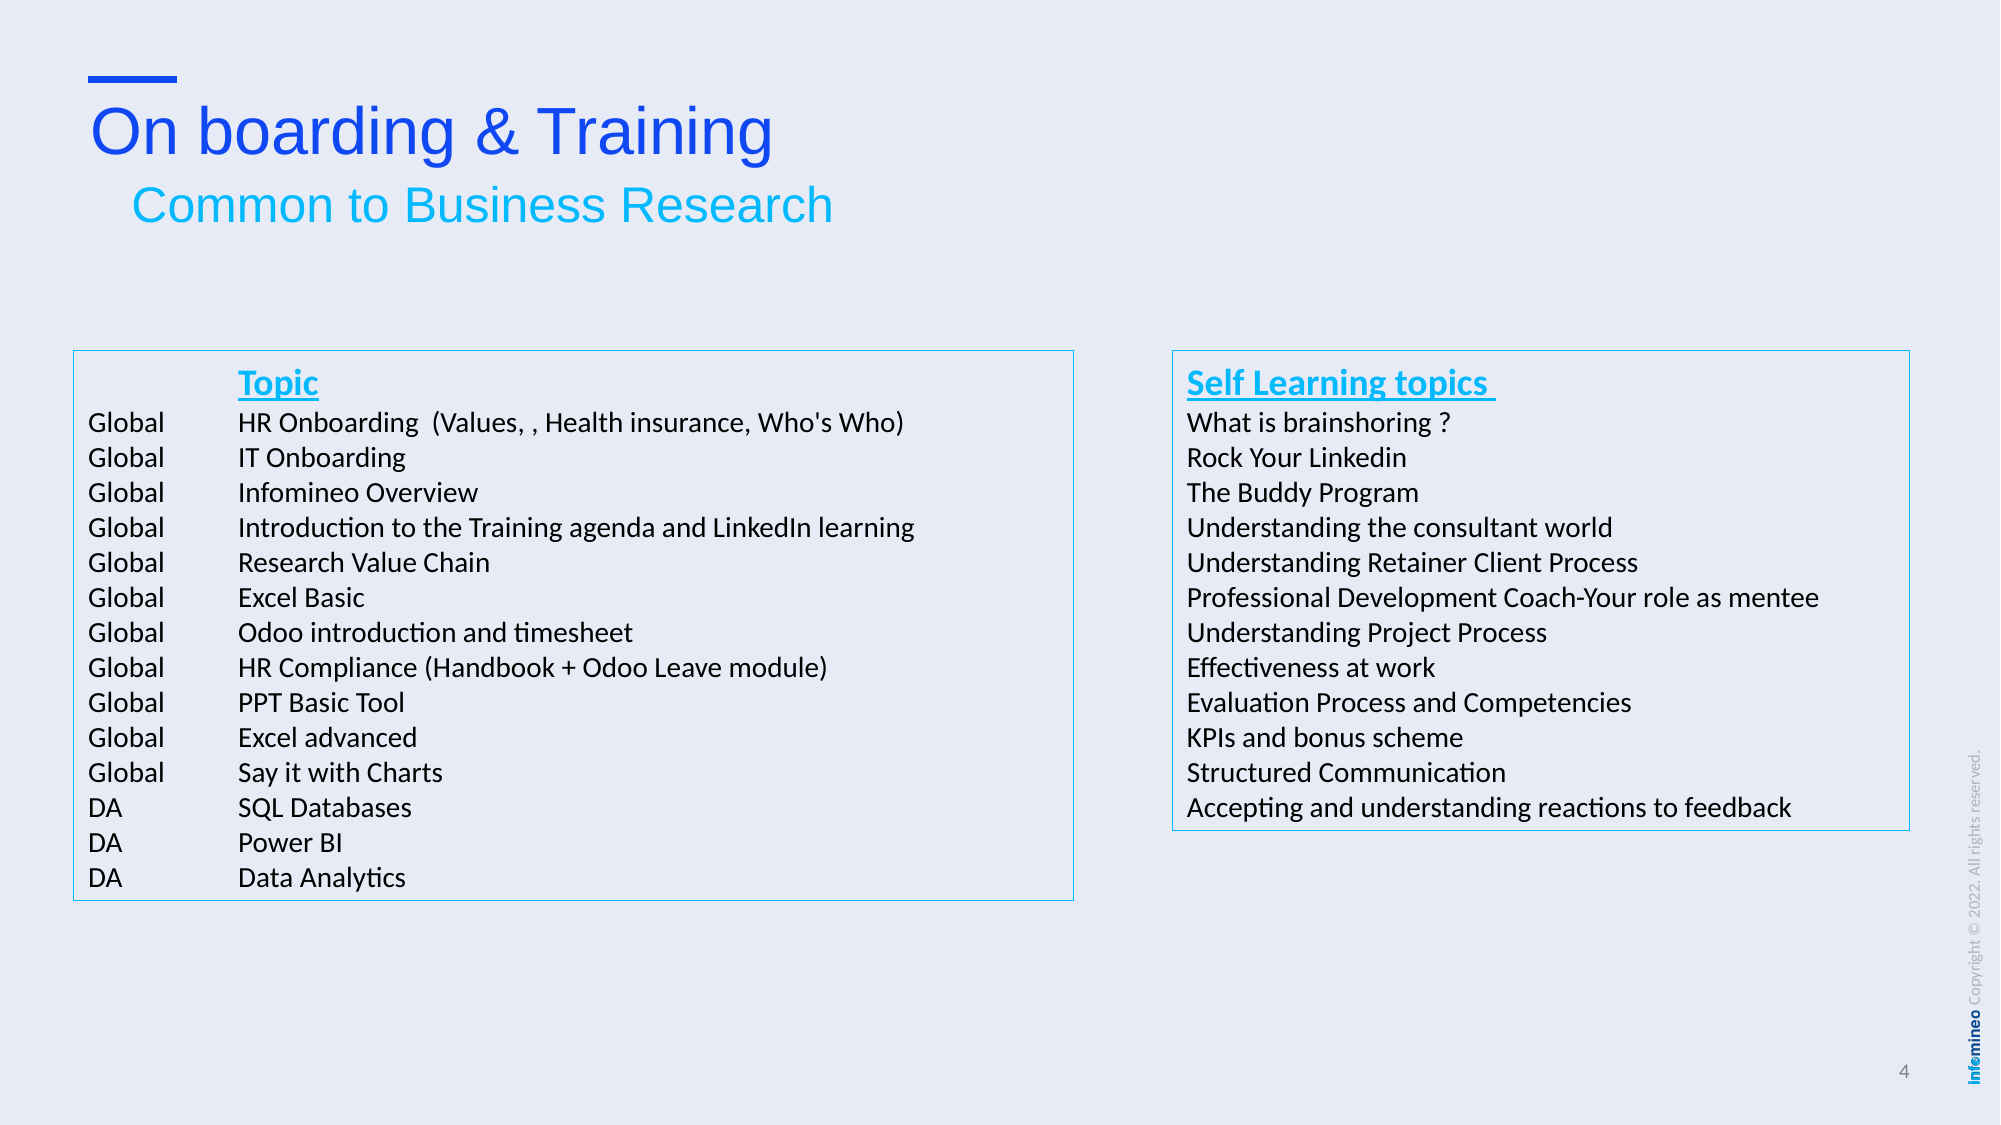

# On boarding & Training
Common to Business Research
Self Learning topics
What is brainshoring ?
Rock Your Linkedin
The Buddy Program
Understanding the consultant world
Understanding Retainer Client Process
Professional Development Coach-Your role as mentee
Understanding Project Process
Effectiveness at work
Evaluation Process and Competencies
KPIs and bonus scheme
Structured Communication
Accepting and understanding reactions to feedback
	Topic
Global 	HR Onboarding  (Values, , Health insurance, Who's Who)
Global 	IT Onboarding
Global 	Infomineo Overview
Global 	Introduction to the Training agenda and LinkedIn learning
Global 	Research Value Chain
Global 	Excel Basic
Global 	Odoo introduction and timesheet
Global 	HR Compliance (Handbook + Odoo Leave module)
Global 	PPT Basic Tool
Global 	Excel advanced
Global 	Say it with Charts
DA	SQL Databases
DA	Power BI
DA	Data Analytics